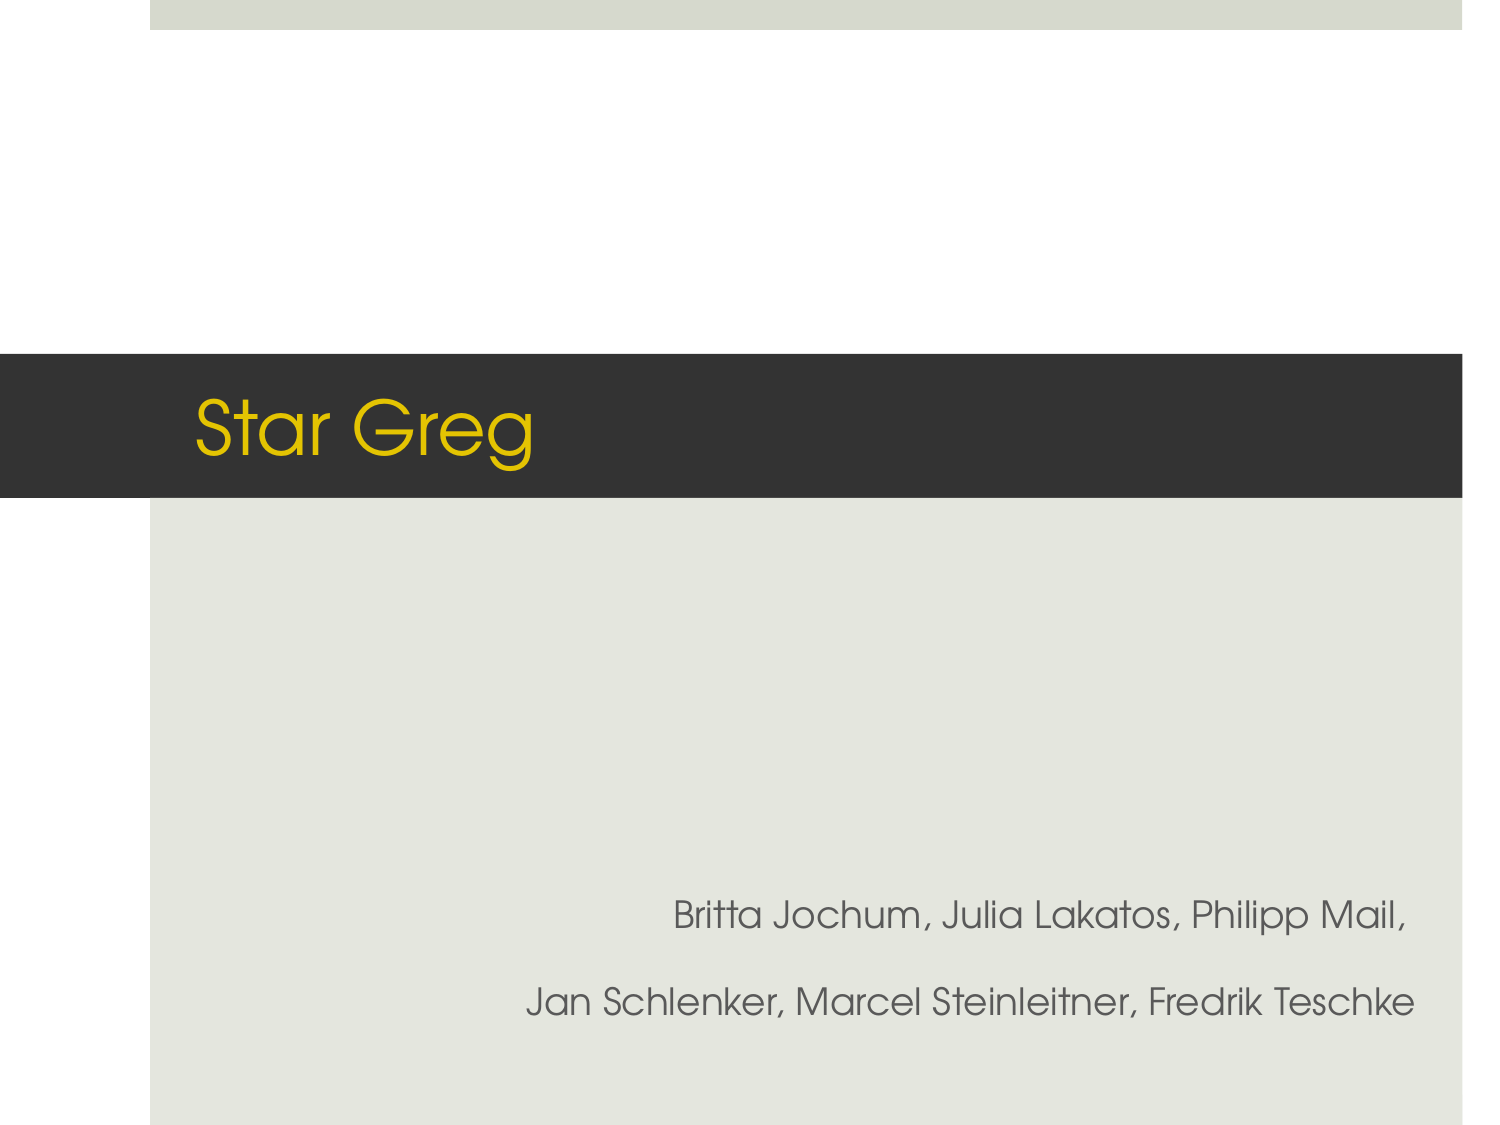

# Star Greg
Britta Jochum, Julia Lakatos, Philipp Mail,
Jan Schlenker, Marcel Steinleitner, Fredrik Teschke